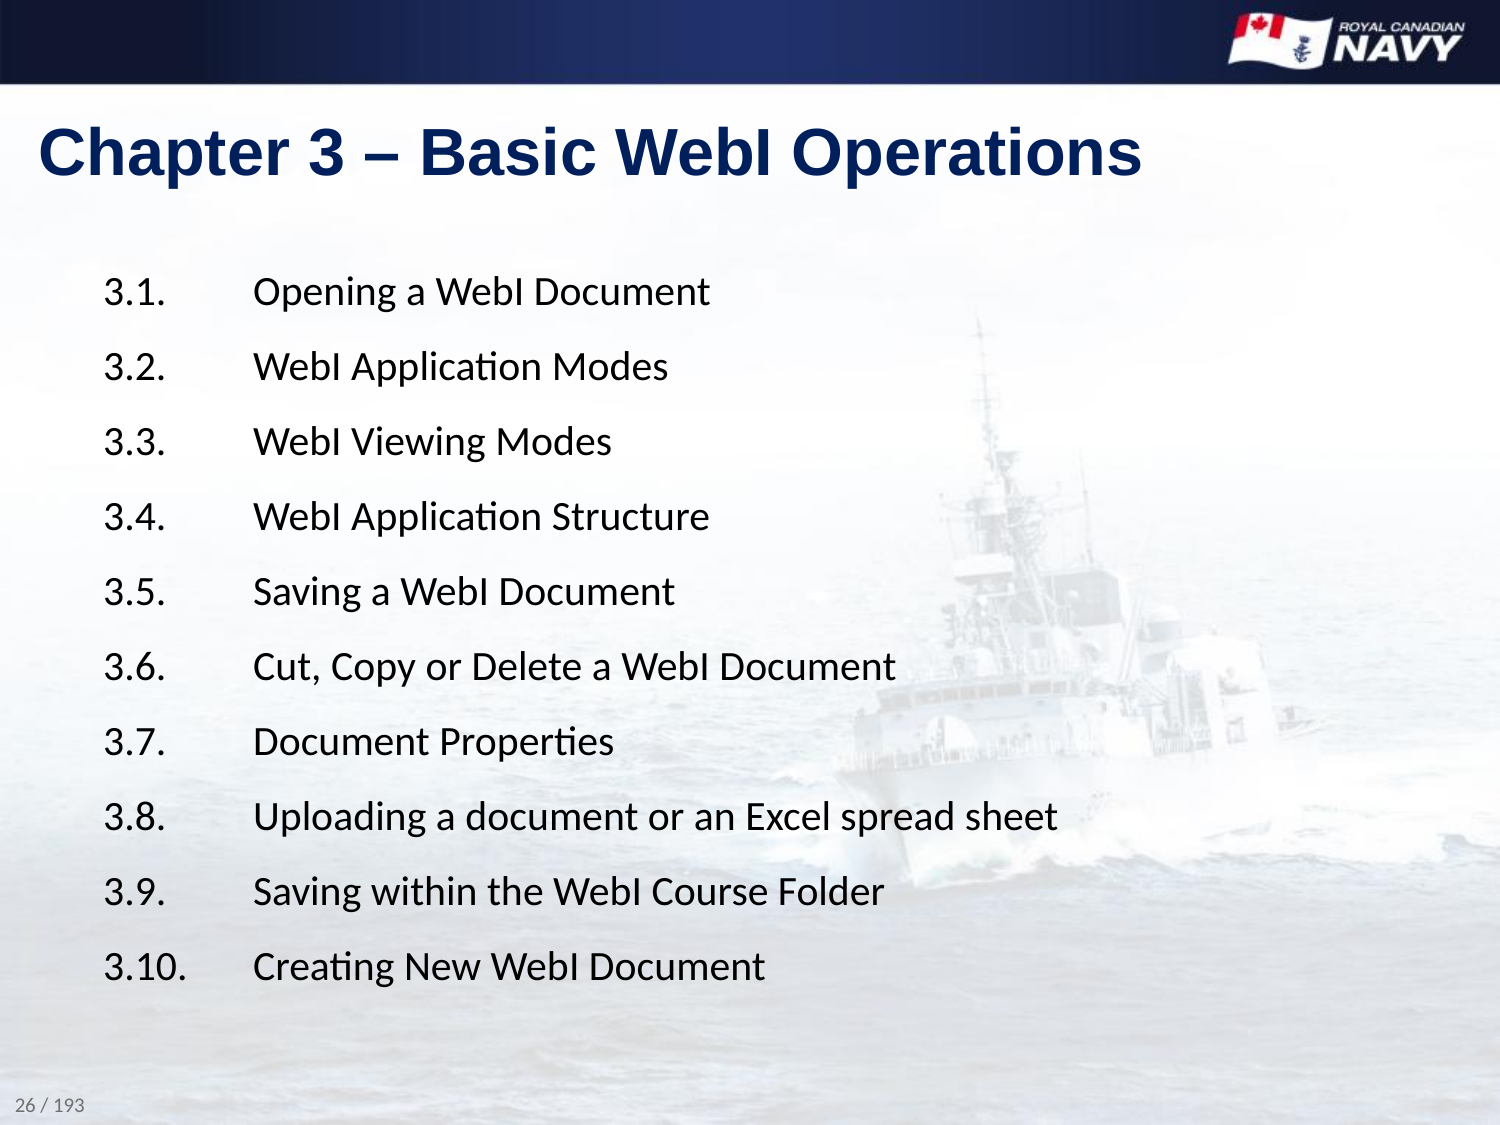

# Chapter 3 – Basic WebI Operations
3.1.	Opening a WebI Document
3.2.	WebI Application Modes
3.3.	WebI Viewing Modes
3.4.	WebI Application Structure
3.5.	Saving a WebI Document
3.6.	Cut, Copy or Delete a WebI Document
3.7.	Document Properties
3.8.	Uploading a document or an Excel spread sheet
3.9.	Saving within the WebI Course Folder
3.10.	Creating New WebI Document
26 / 193